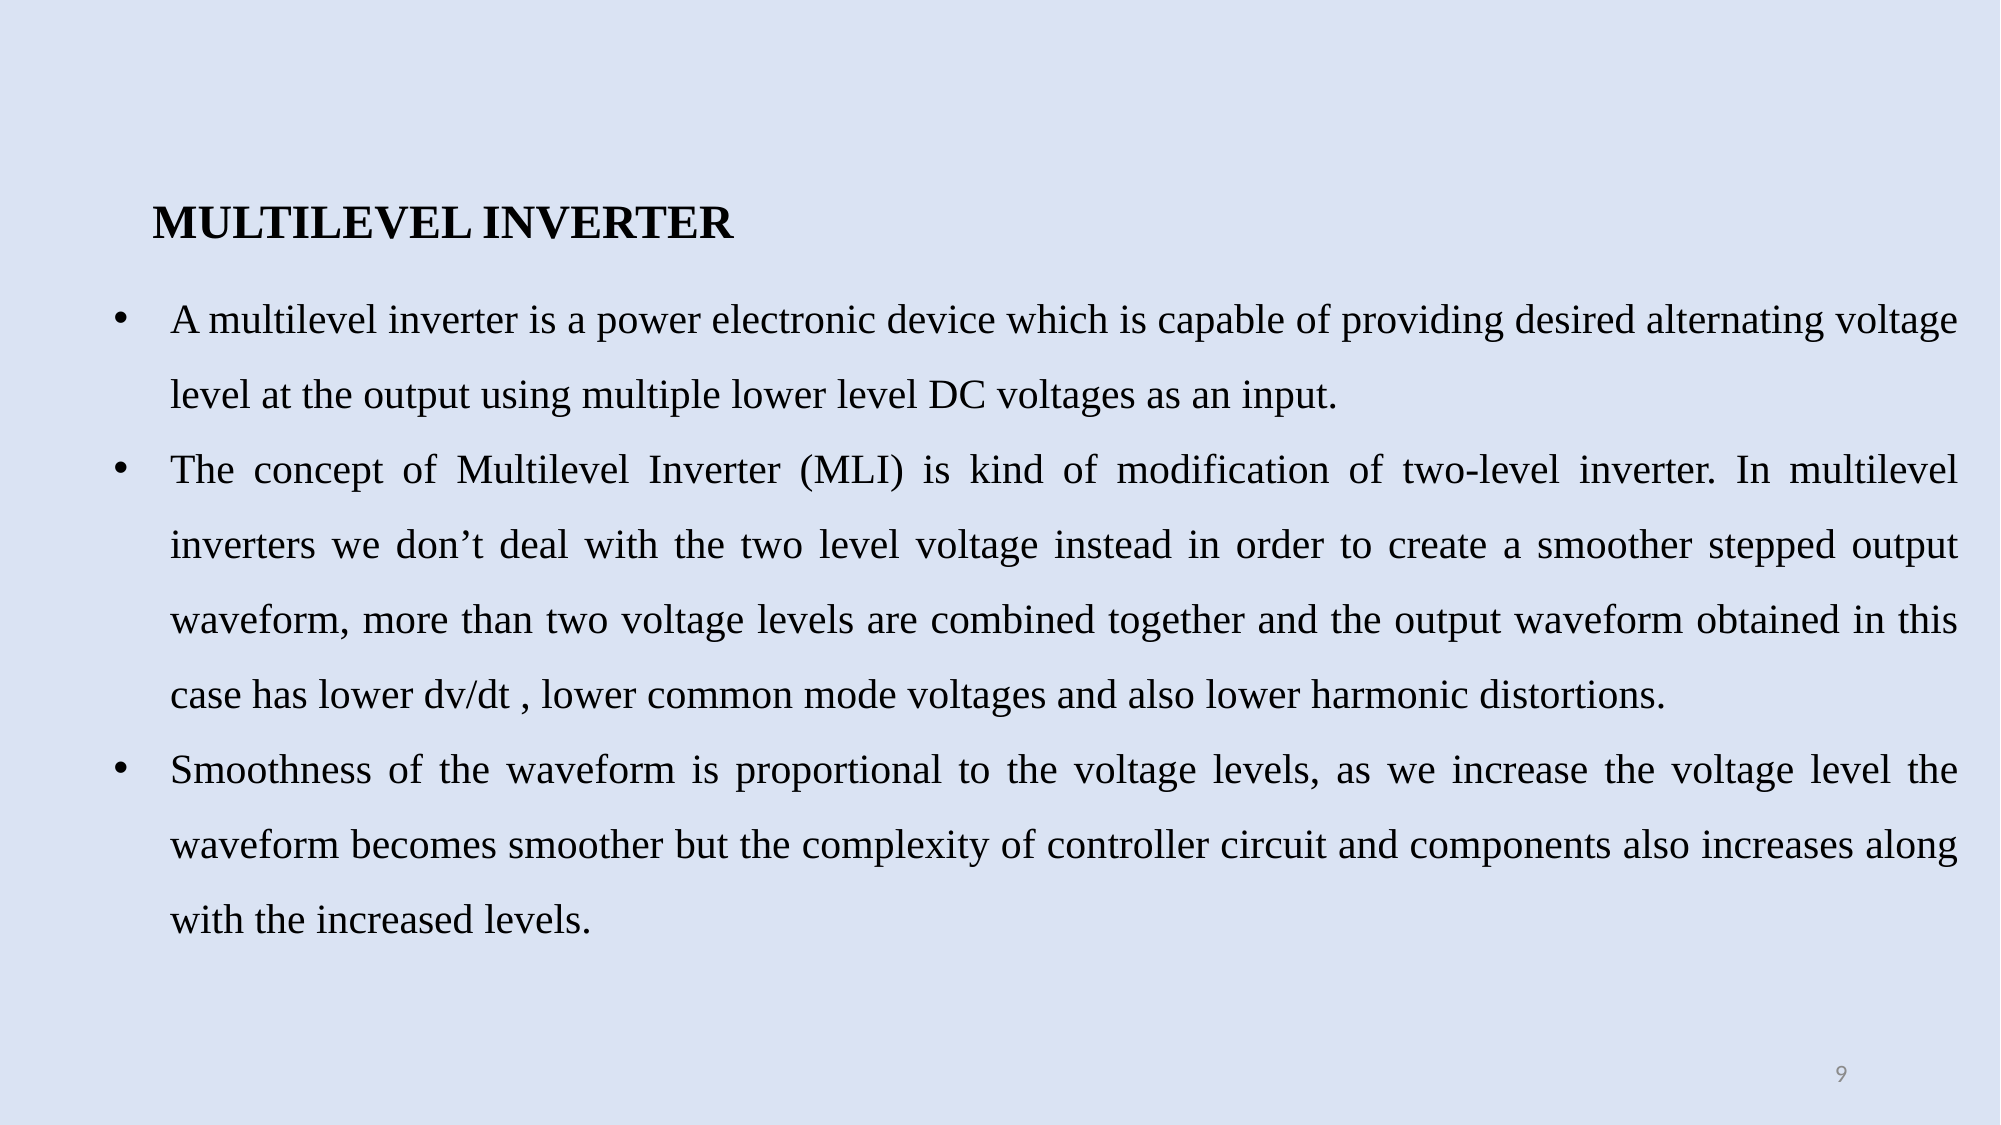

# MULTILEVEL INVERTER
A multilevel inverter is a power electronic device which is capable of providing desired alternating voltage level at the output using multiple lower level DC voltages as an input.
The concept of Multilevel Inverter (MLI) is kind of modification of two-level inverter. In multilevel inverters we don’t deal with the two level voltage instead in order to create a smoother stepped output waveform, more than two voltage levels are combined together and the output waveform obtained in this case has lower dv/dt , lower common mode voltages and also lower harmonic distortions.
Smoothness of the waveform is proportional to the voltage levels, as we increase the voltage level the waveform becomes smoother but the complexity of controller circuit and components also increases along with the increased levels.

9